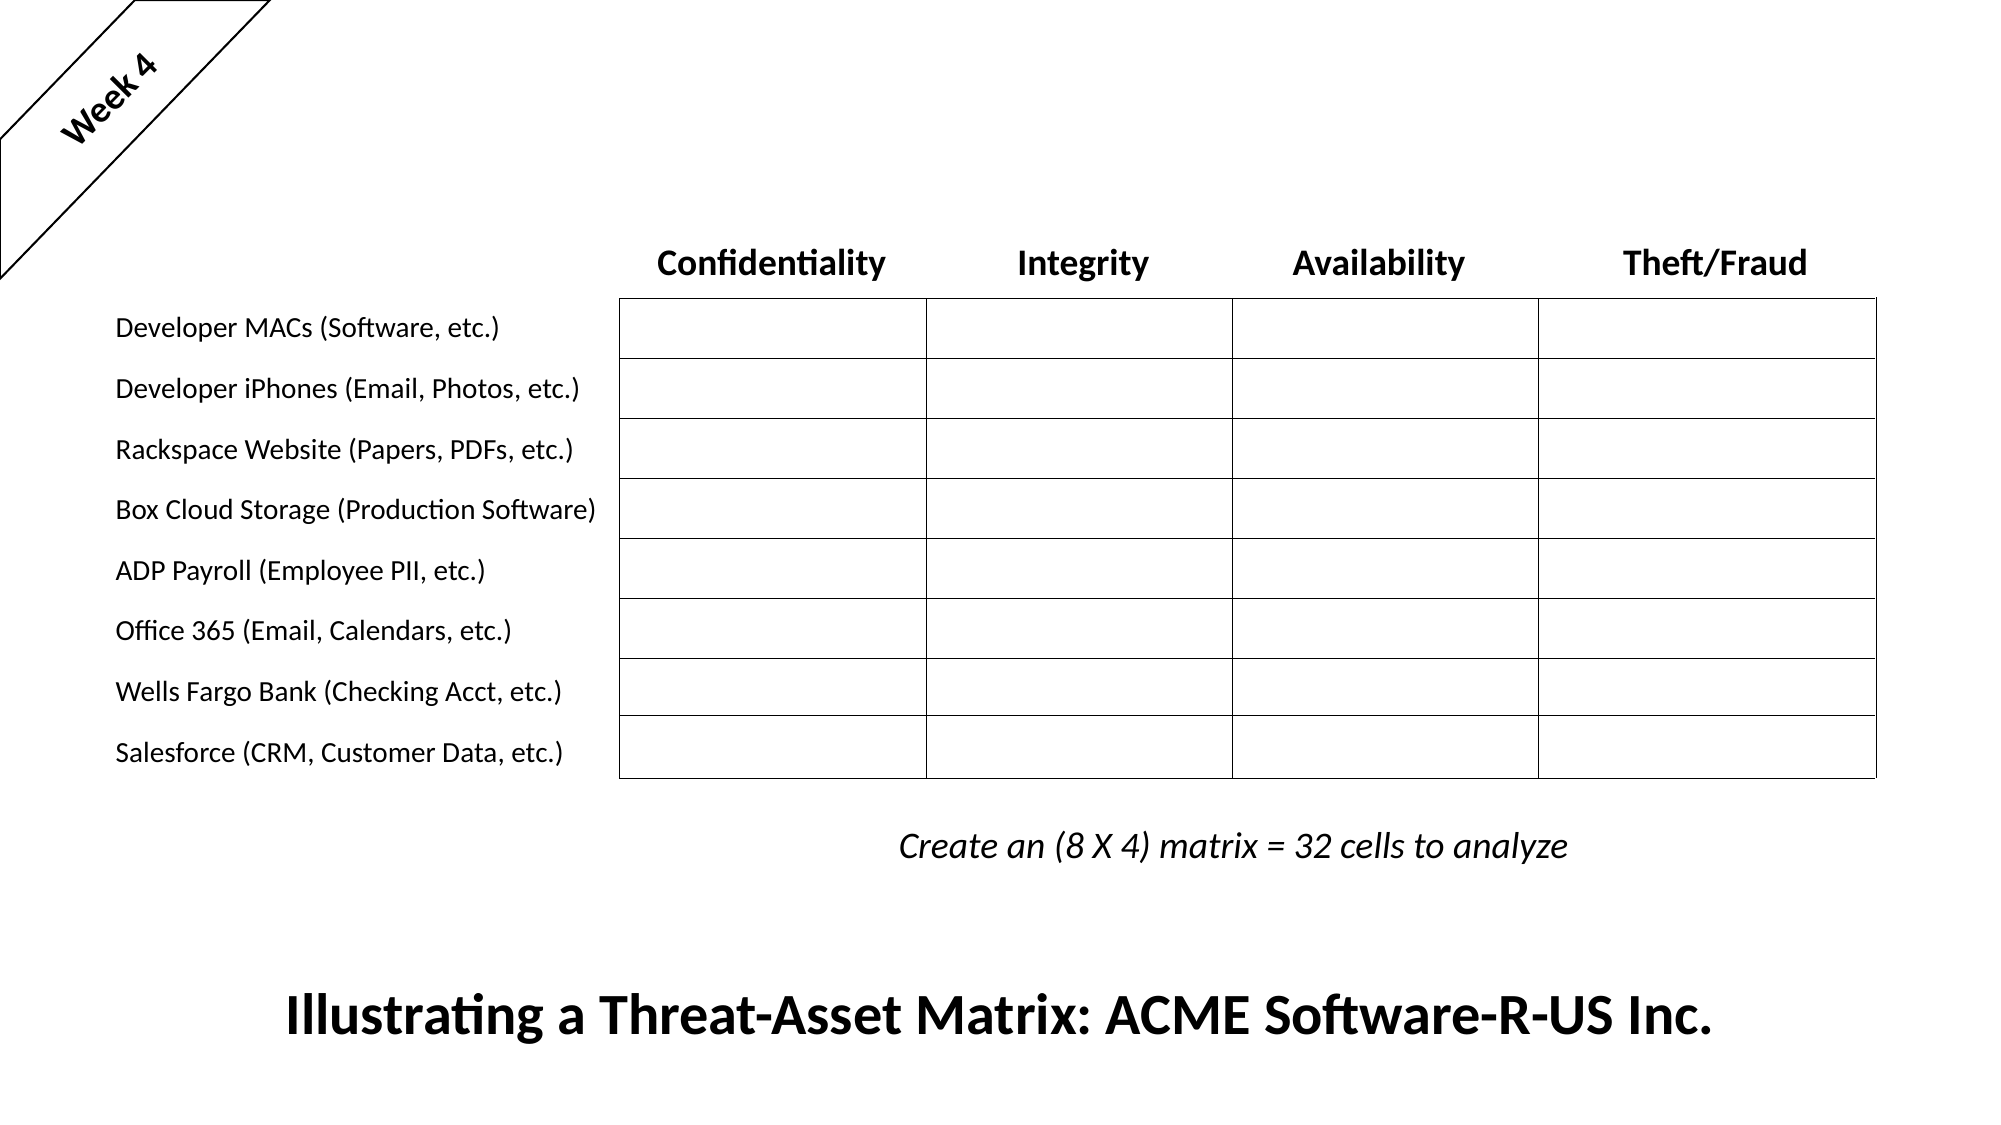

Week 4
Confidentiality
Integrity
Availability
Theft/Fraud
Developer MACs (Software, etc.)
Developer iPhones (Email, Photos, etc.)
Rackspace Website (Papers, PDFs, etc.)
Box Cloud Storage (Production Software)
ADP Payroll (Employee PII, etc.)
Office 365 (Email, Calendars, etc.)
Wells Fargo Bank (Checking Acct, etc.)
Salesforce (CRM, Customer Data, etc.)
Create an (8 X 4) matrix = 32 cells to analyze
Illustrating a Threat-Asset Matrix: ACME Software-R-US Inc.